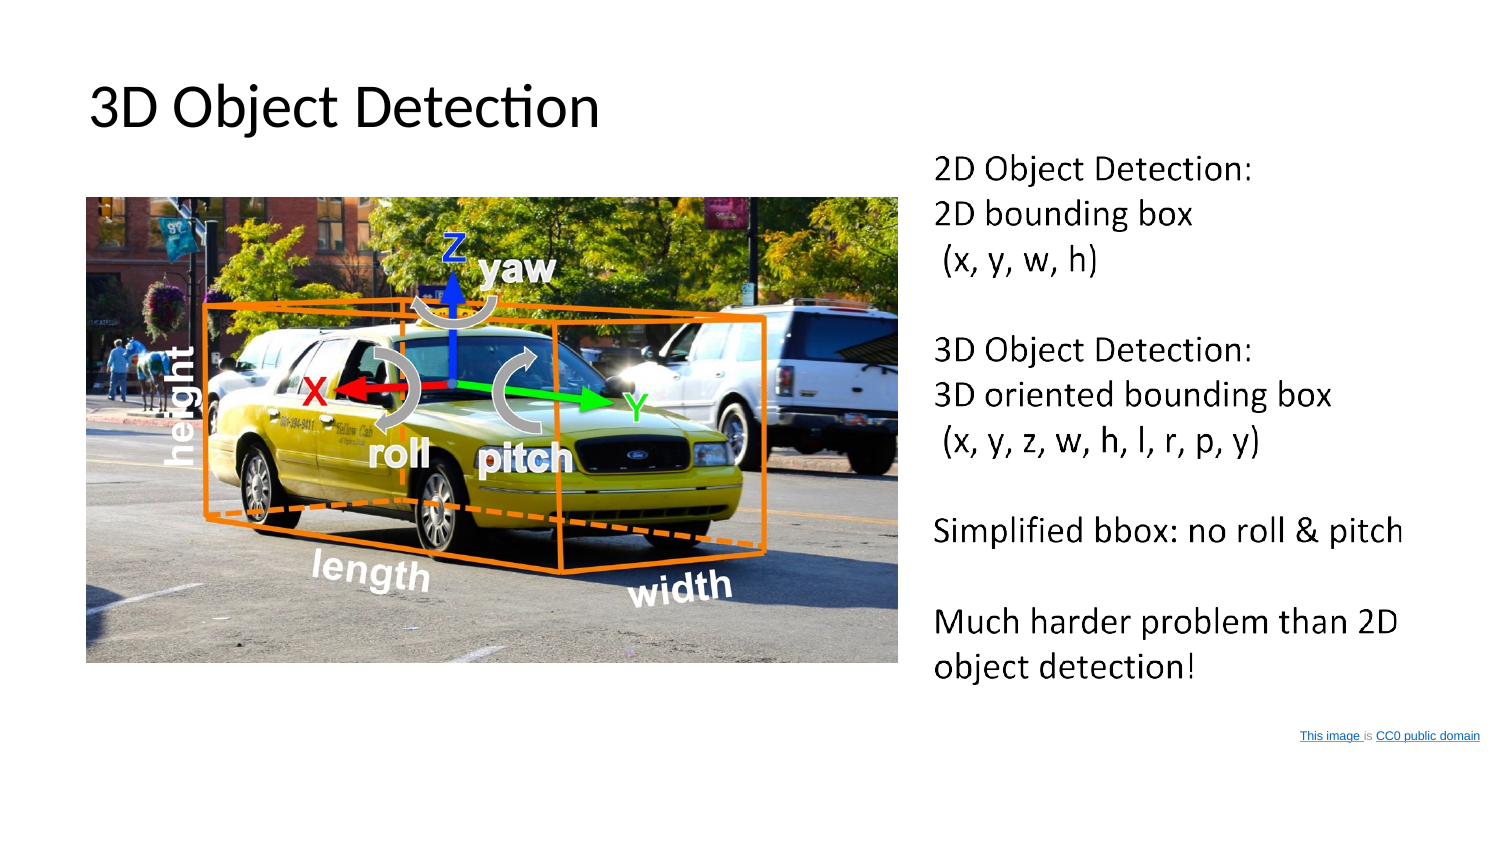

# 3D Object Detection

This image is CC0 public domain
May 14, 2019
93